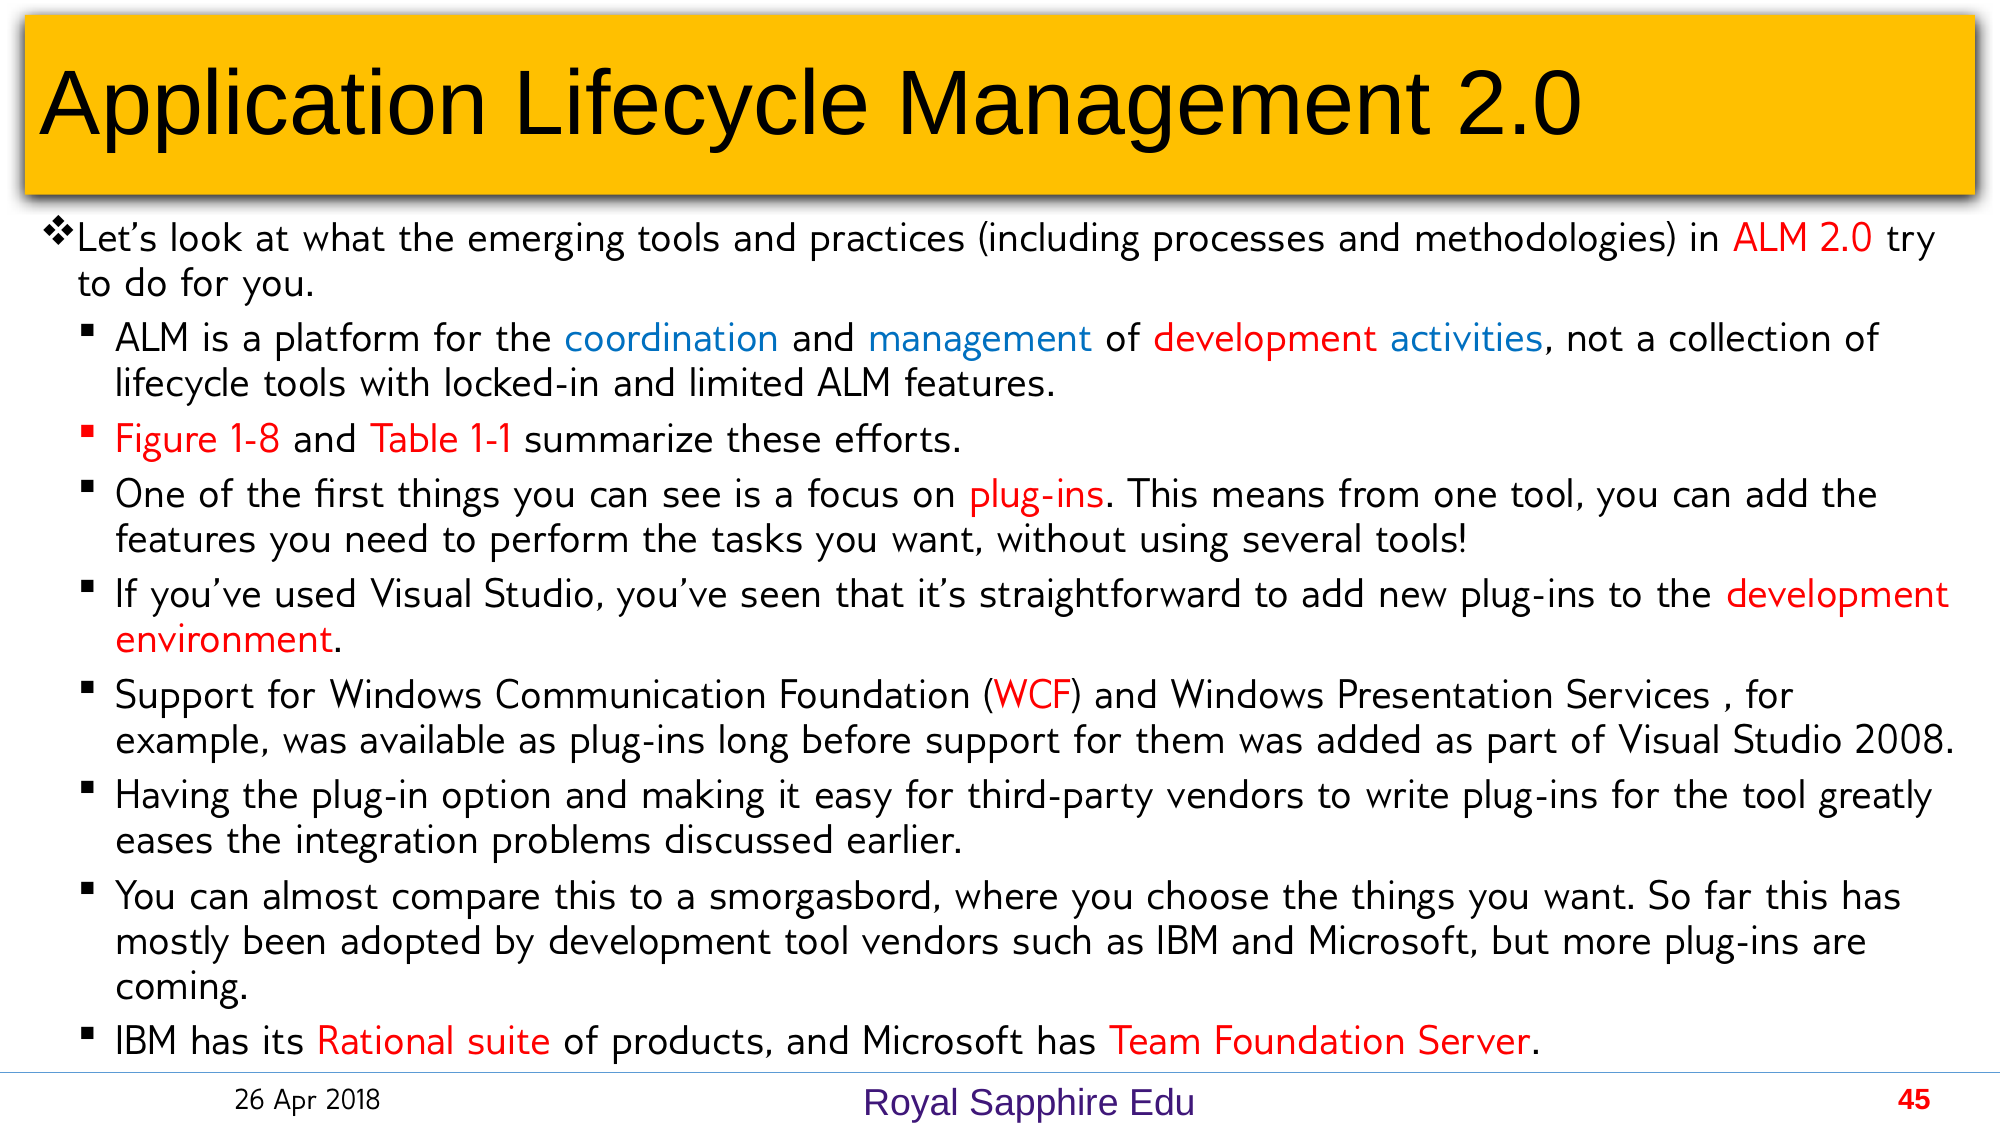

# Application Lifecycle Management 2.0
Let’s look at what the emerging tools and practices (including processes and methodologies) in ALM 2.0 try to do for you.
ALM is a platform for the coordination and management of development activities, not a collection of lifecycle tools with locked-in and limited ALM features.
Figure 1-8 and Table 1-1 summarize these efforts.
One of the first things you can see is a focus on plug-ins. This means from one tool, you can add the features you need to perform the tasks you want, without using several tools!
If you’ve used Visual Studio, you’ve seen that it’s straightforward to add new plug-ins to the development environment.
Support for Windows Communication Foundation (WCF) and Windows Presentation Services , for example, was available as plug-ins long before support for them was added as part of Visual Studio 2008.
Having the plug-in option and making it easy for third-party vendors to write plug-ins for the tool greatly eases the integration problems discussed earlier.
You can almost compare this to a smorgasbord, where you choose the things you want. So far this has mostly been adopted by development tool vendors such as IBM and Microsoft, but more plug-ins are coming.
IBM has its Rational suite of products, and Microsoft has Team Foundation Server.
26 Apr 2018
45